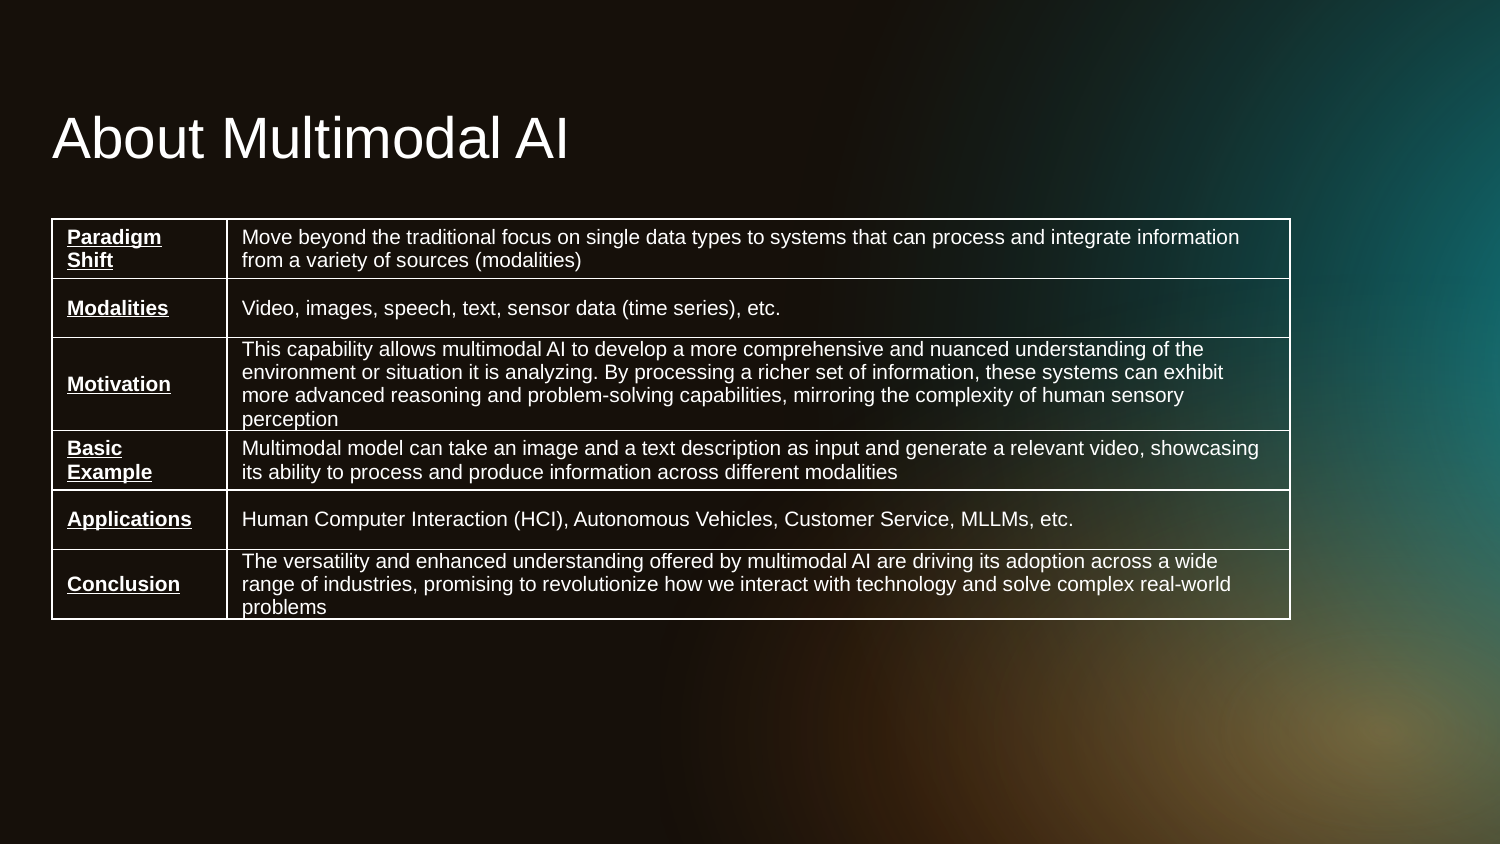

About Multimodal AI
| Paradigm Shift | Move beyond the traditional focus on single data types to systems that can process and integrate information from a variety of sources (modalities) |
| --- | --- |
| Modalities | Video, images, speech, text, sensor data (time series), etc. |
| Motivation | This capability allows multimodal AI to develop a more comprehensive and nuanced understanding of the environment or situation it is analyzing. By processing a richer set of information, these systems can exhibit more advanced reasoning and problem-solving capabilities, mirroring the complexity of human sensory perception |
| Basic Example | Multimodal model can take an image and a text description as input and generate a relevant video, showcasing its ability to process and produce information across different modalities |
| Applications | Human Computer Interaction (HCI), Autonomous Vehicles, Customer Service, MLLMs, etc. |
| Conclusion | The versatility and enhanced understanding offered by multimodal AI are driving its adoption across a wide range of industries, promising to revolutionize how we interact with technology and solve complex real-world problems |